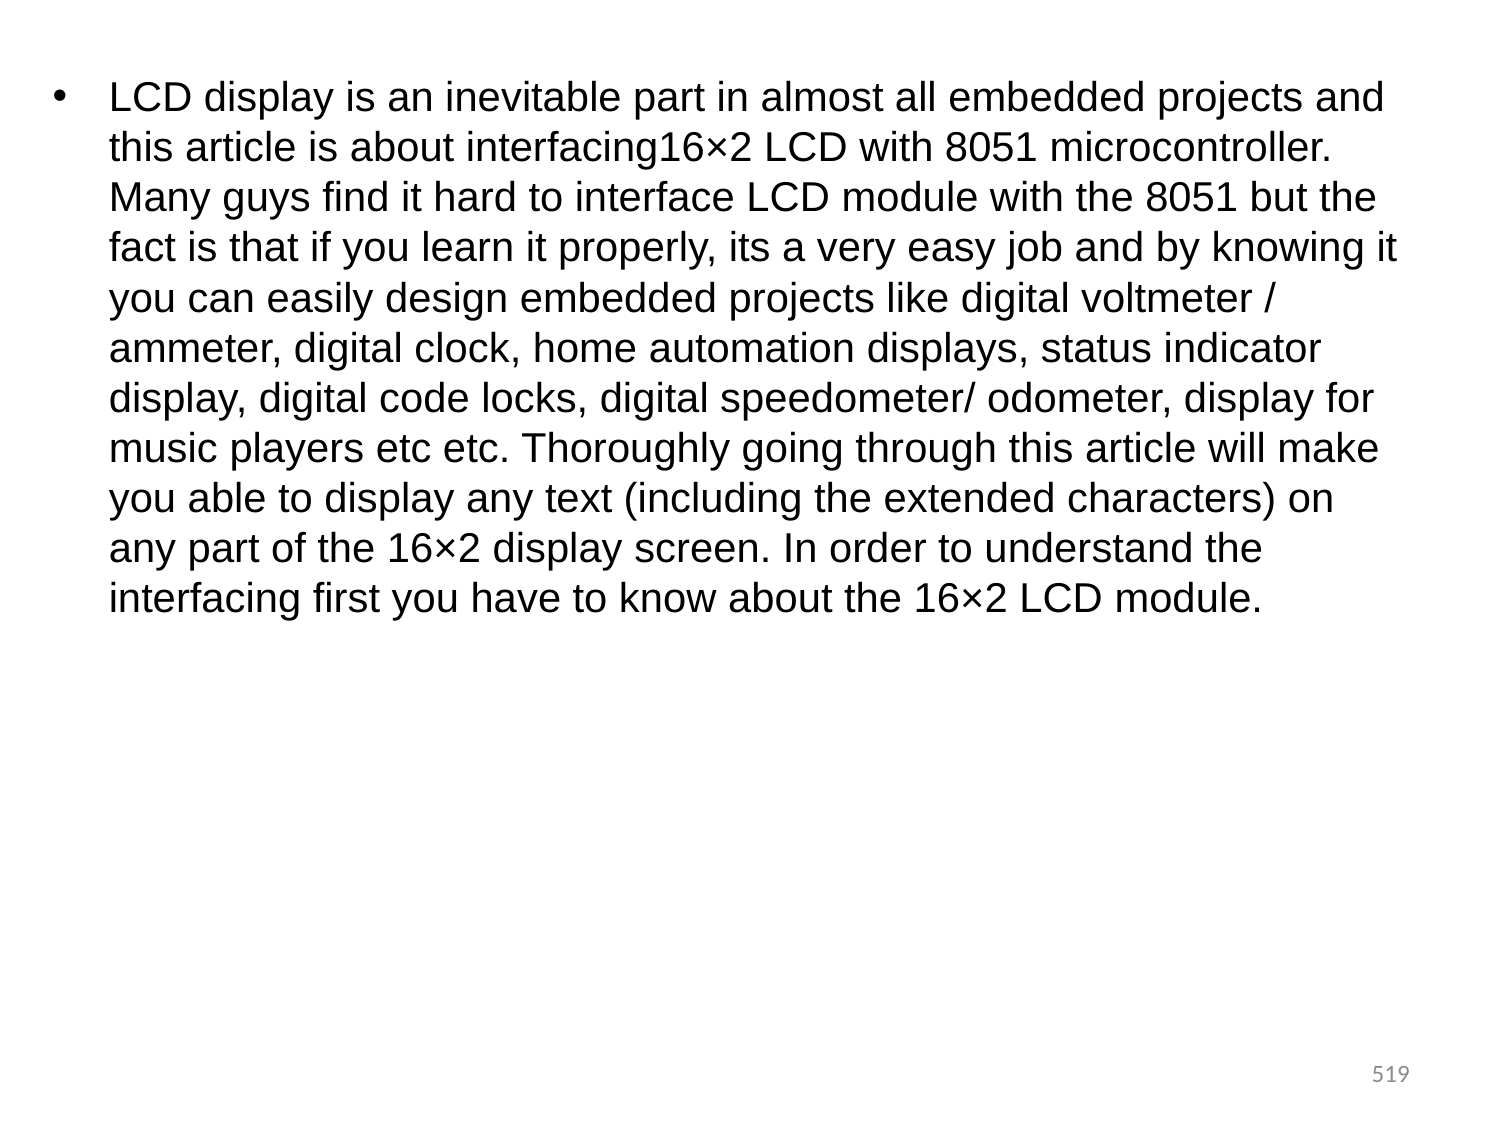

LCD display is an inevitable part in almost all embedded projects and this article is about interfacing16×2 LCD with 8051 microcontroller. Many guys find it hard to interface LCD module with the 8051 but the fact is that if you learn it properly, its a very easy job and by knowing it you can easily design embedded projects like digital voltmeter / ammeter, digital clock, home automation displays, status indicator display, digital code locks, digital speedometer/ odometer, display for music players etc etc. Thoroughly going through this article will make you able to display any text (including the extended characters) on any part of the 16×2 display screen. In order to understand the interfacing first you have to know about the 16×2 LCD module.
519